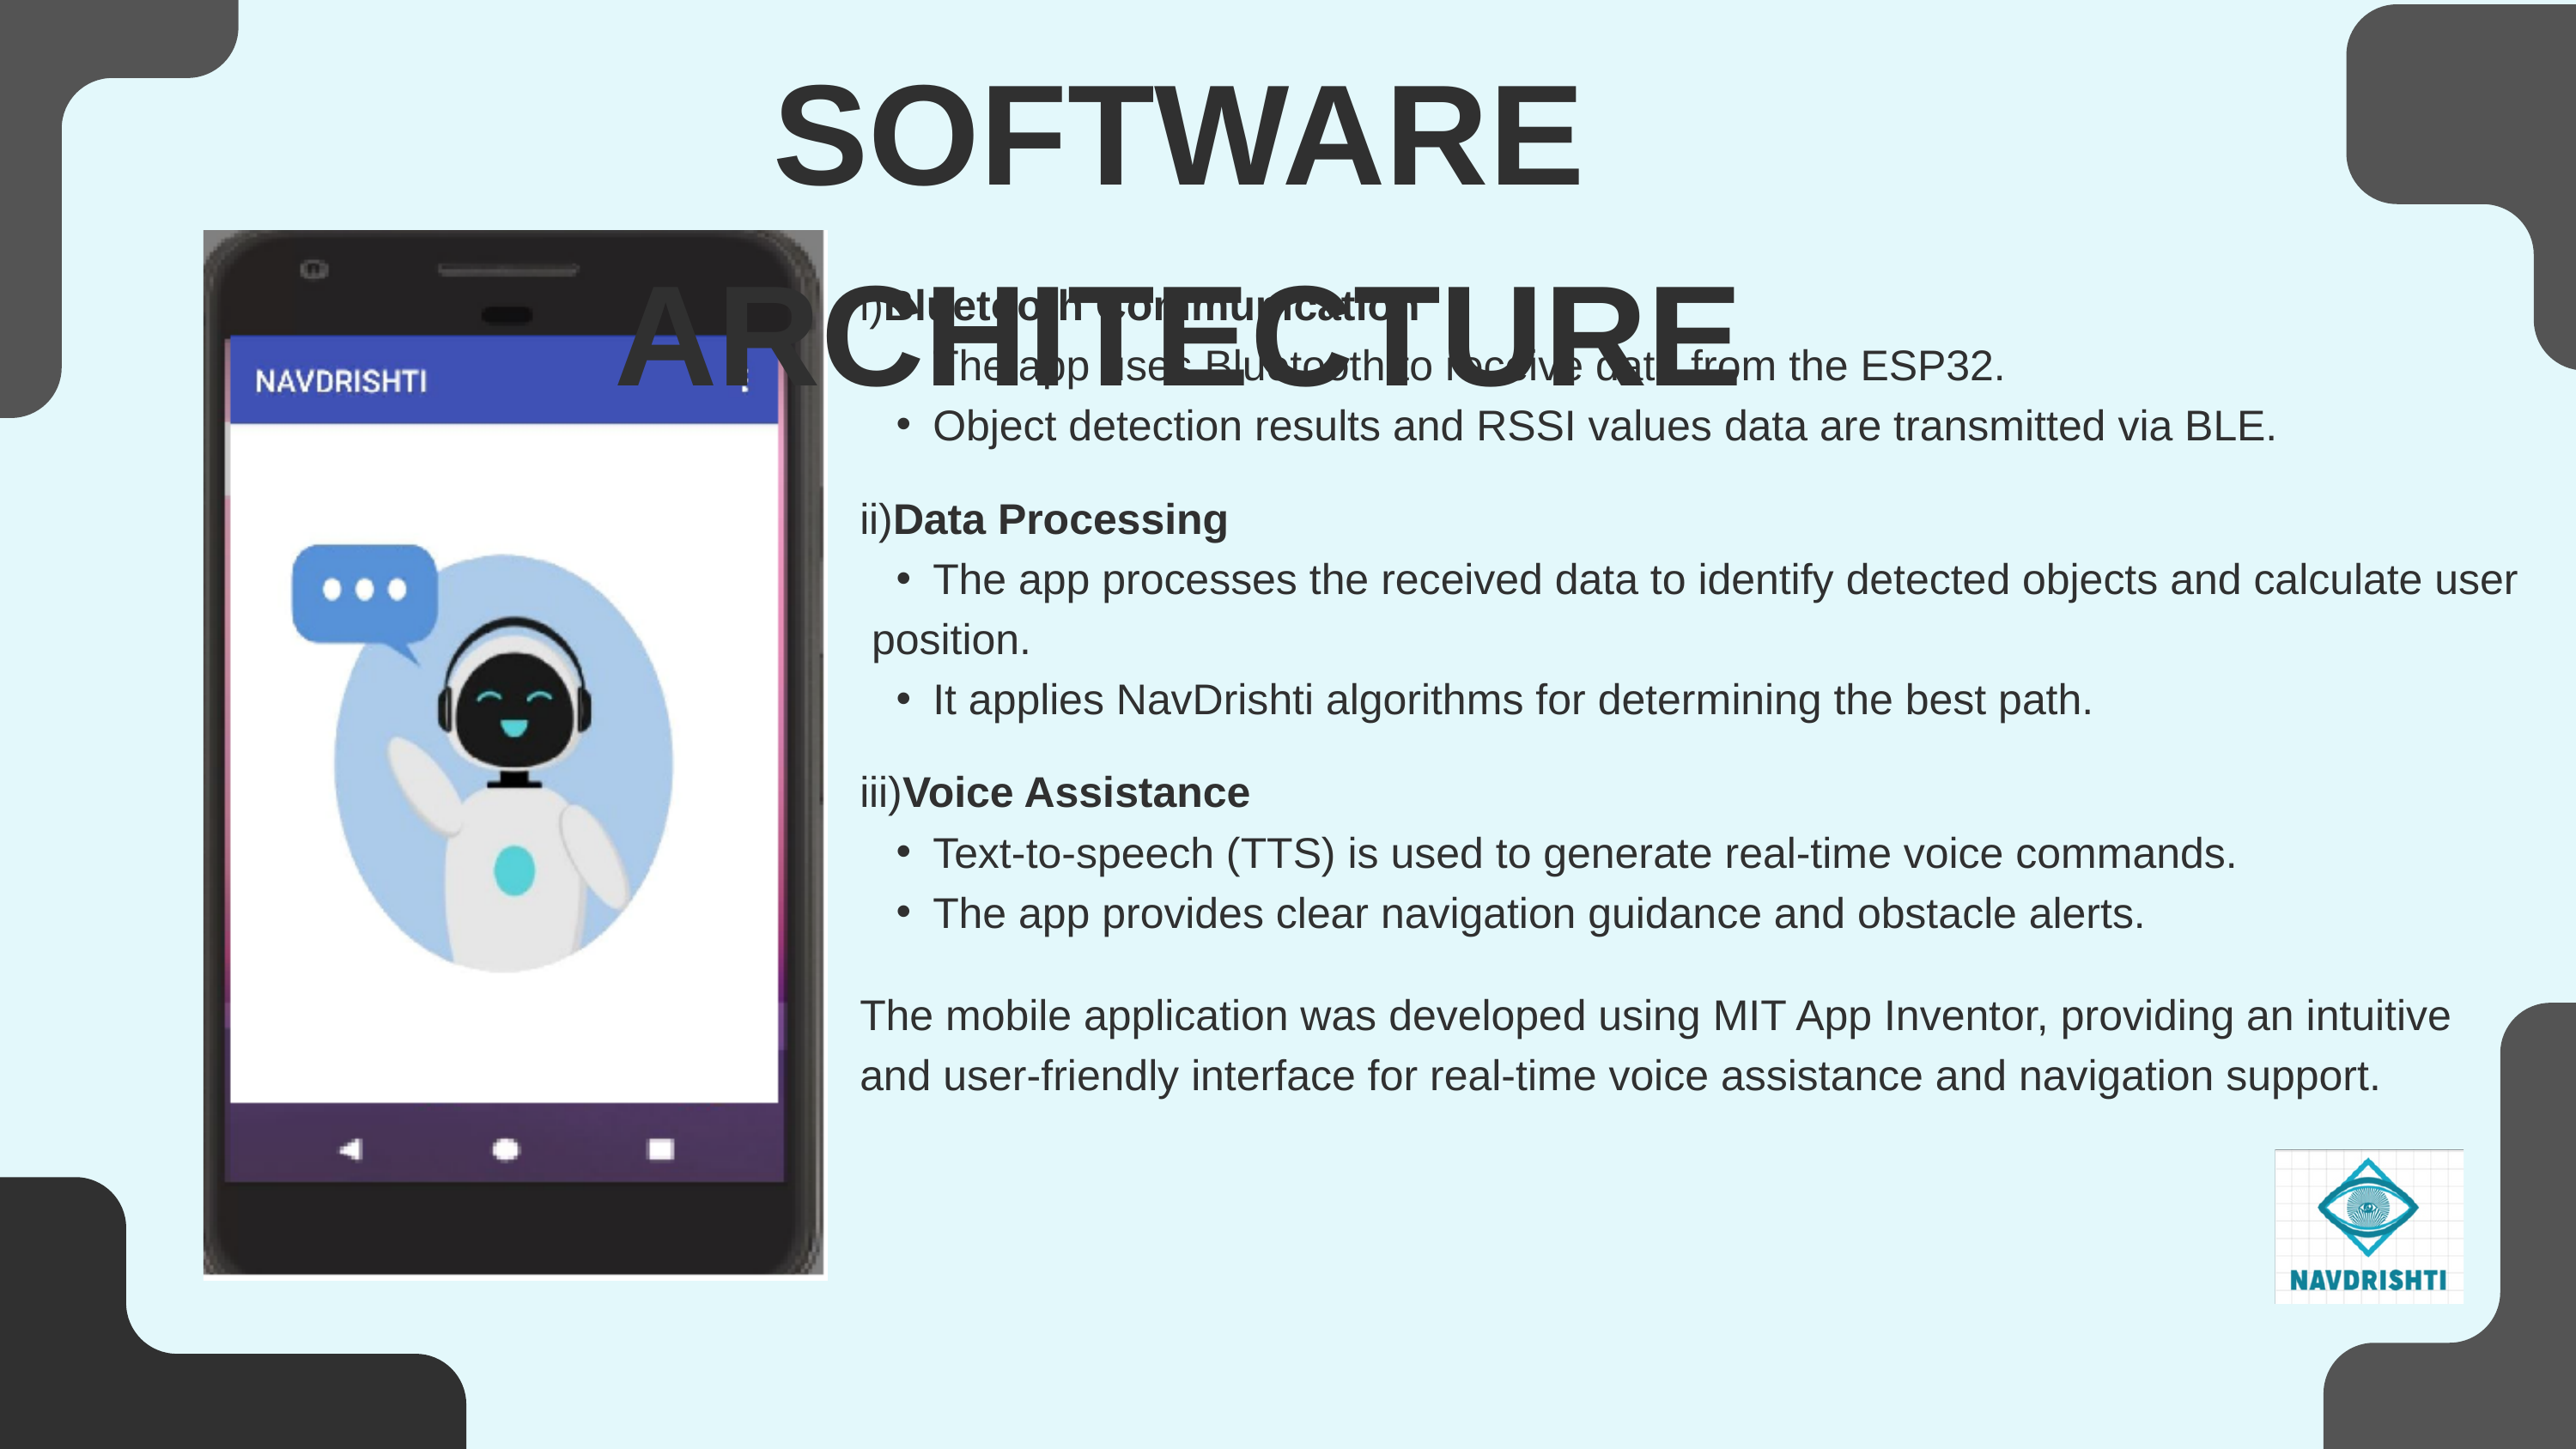

SOFTWARE ARCHITECTURE

i)Bluetooth Communication
The app uses Bluetooth to receive data from the ESP32.
Object detection results and RSSI values data are transmitted via BLE.
ii)Data Processing
The app processes the received data to identify detected objects and calculate user
 position.
It applies NavDrishti algorithms for determining the best path.
iii)Voice Assistance
Text-to-speech (TTS) is used to generate real-time voice commands.
The app provides clear navigation guidance and obstacle alerts.

The mobile application was developed using MIT App Inventor, providing an intuitive
and user-friendly interface for real-time voice assistance and navigation support.